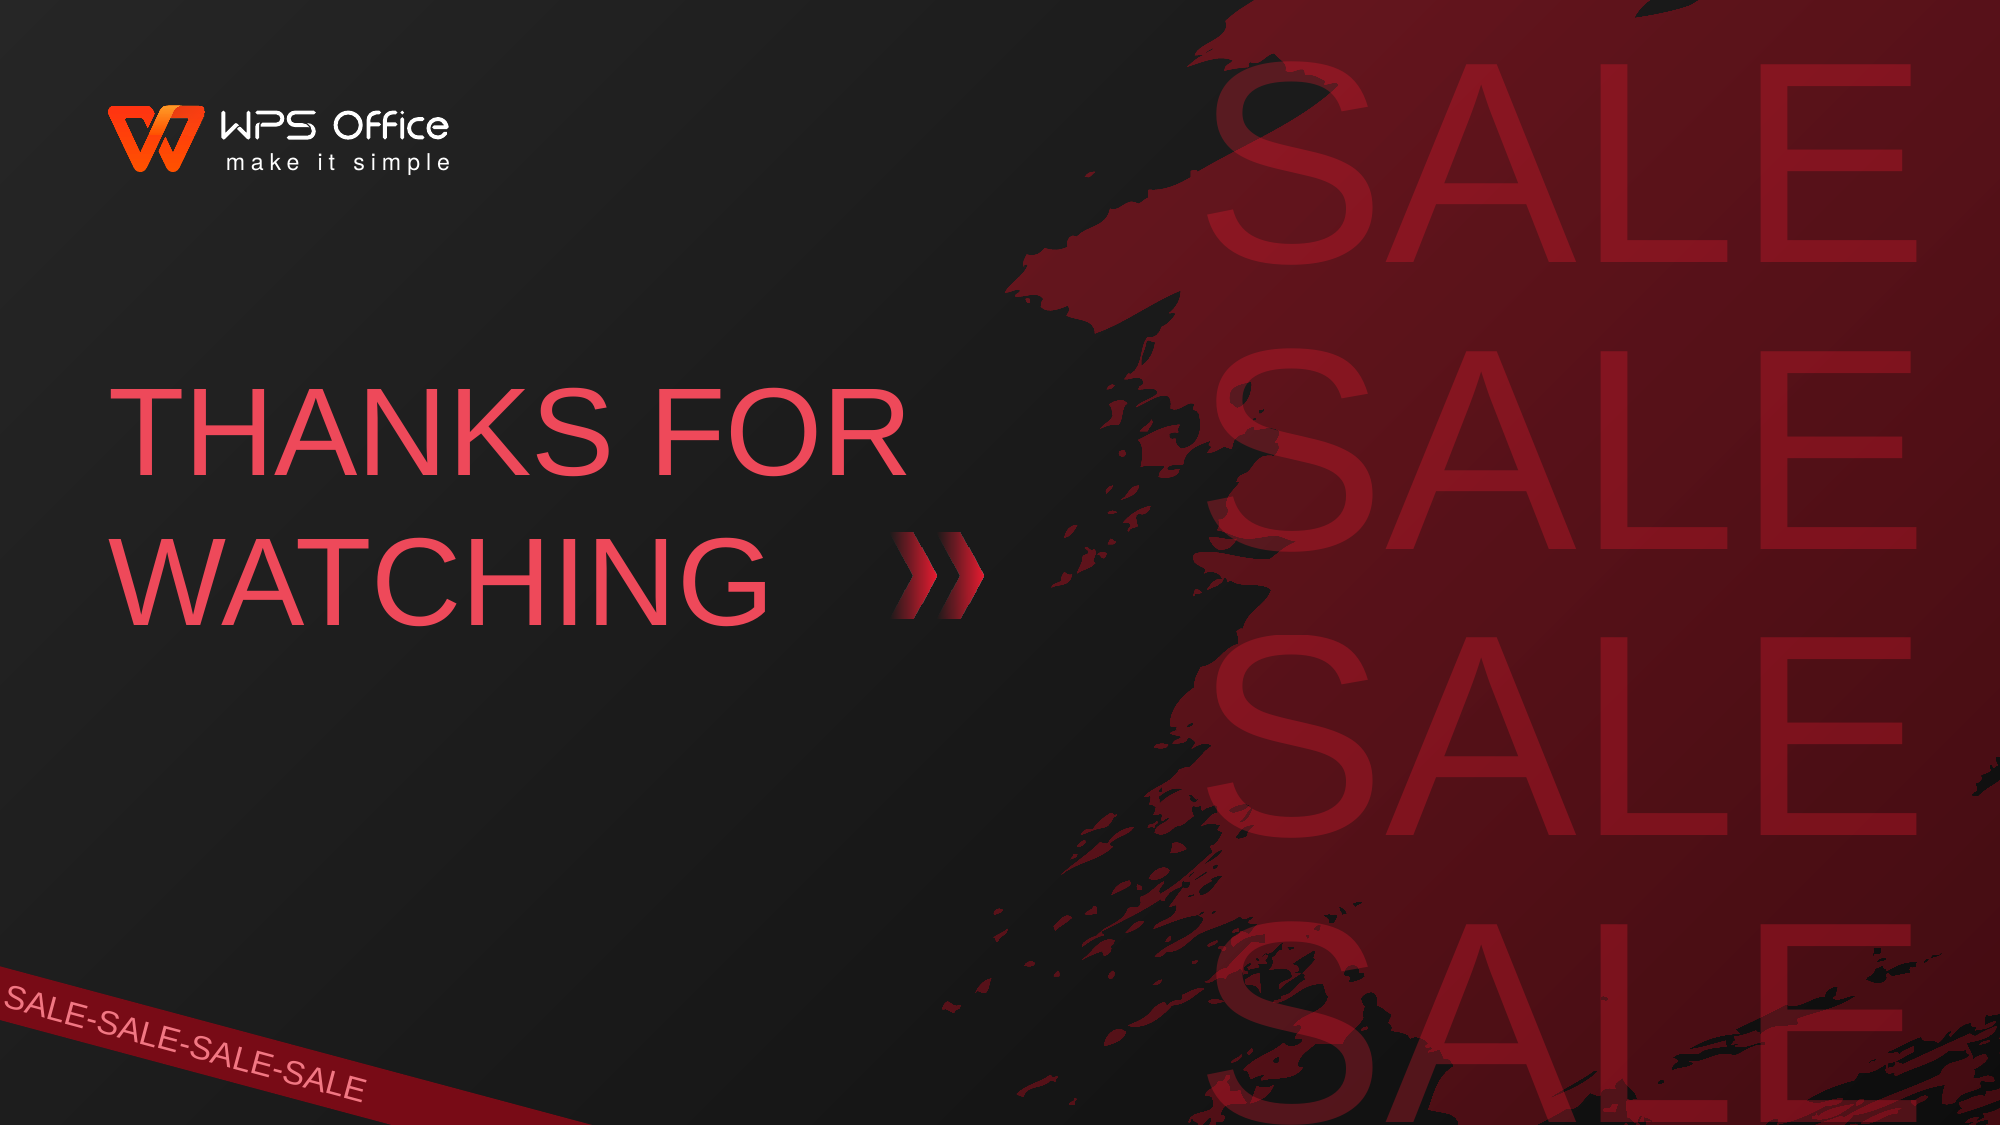

SALE

make it simple
SALE
THANKS FOR WATCHING

SALE
SALE
SALE-SALE-SALE-SALE